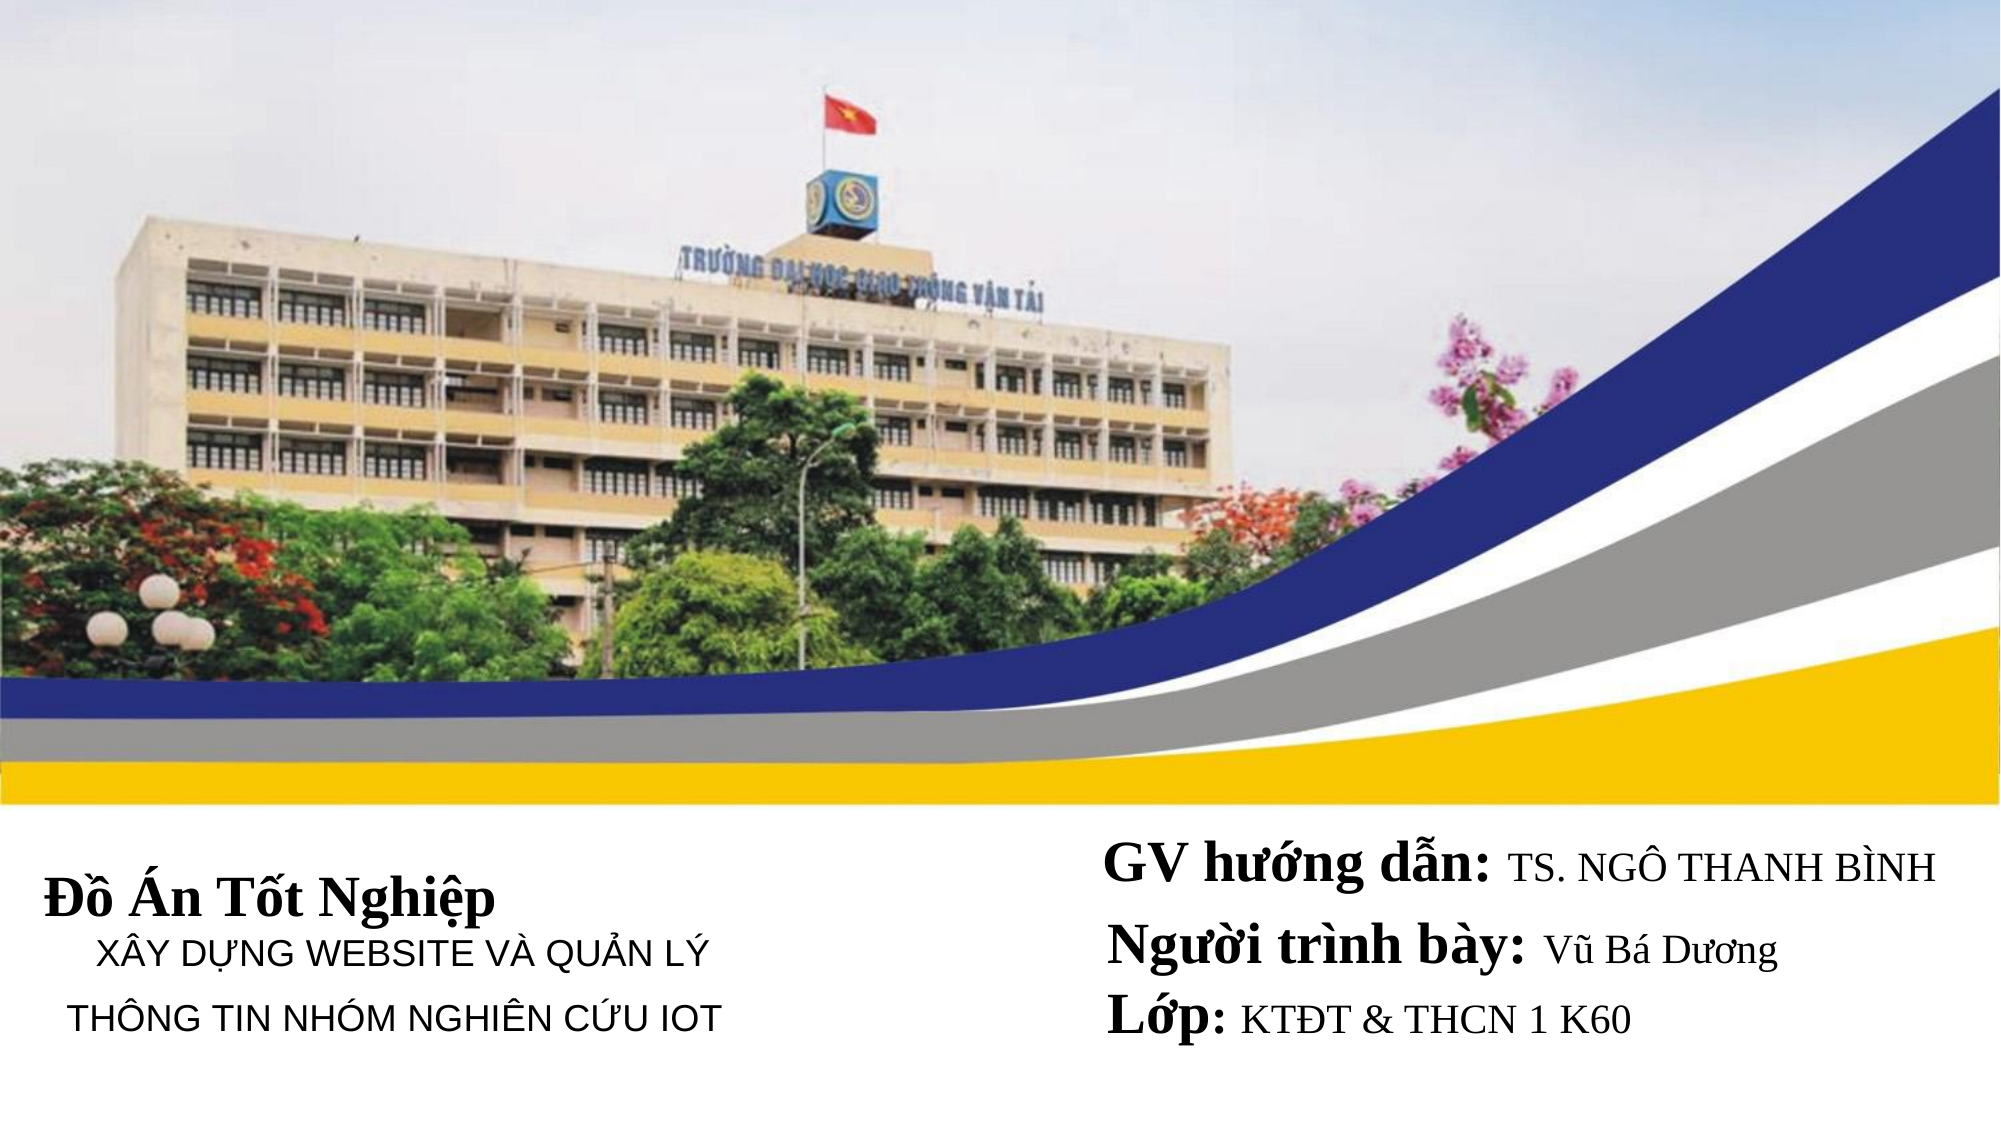

Đồ Án Tốt Nghiệp
XÂY DỰNG WEBSITE VÀ QUẢN LÝ THÔNG TIN NHÓM NGHIÊN CỨU IOT
GV hướng dẫn: TS. NGÔ THANH BÌNH
Người trình bày: Vũ Bá Dương
Lớp: KTĐT & THCN 1 K60